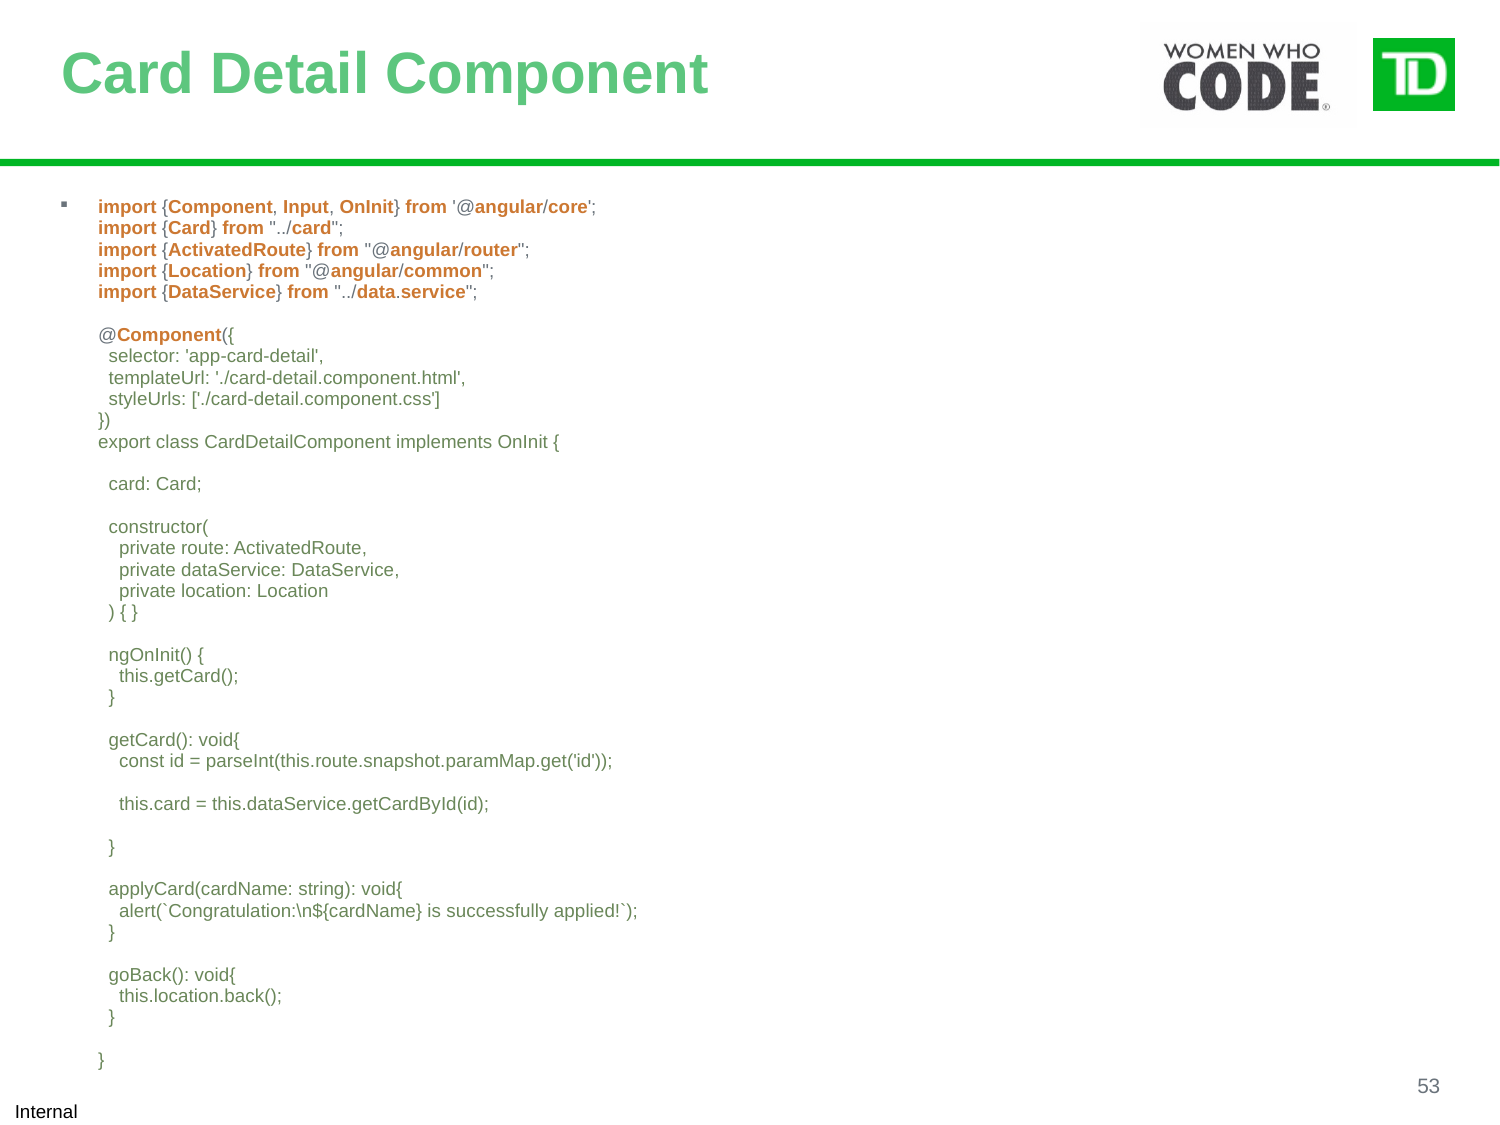

# Card Detail Component
import {Component, Input, OnInit} from '@angular/core';
import {Card} from "../card";
import {ActivatedRoute} from "@angular/router";
import {Location} from "@angular/common";
import {DataService} from "../data.service";
@Component({
  selector: 'app-card-detail',
  templateUrl: './card-detail.component.html',
  styleUrls: ['./card-detail.component.css']
})
export class CardDetailComponent implements OnInit {
  card: Card;
  constructor(
    private route: ActivatedRoute,
    private dataService: DataService,
    private location: Location
  ) { }
  ngOnInit() {
    this.getCard();
  }
  getCard(): void{
    const id = parseInt(this.route.snapshot.paramMap.get('id'));
    this.card = this.dataService.getCardById(id);
  }
  applyCard(cardName: string): void{
    alert(`Congratulation:\n${cardName} is successfully applied!`);
  }
  goBack(): void{
    this.location.back();
  }
}
53